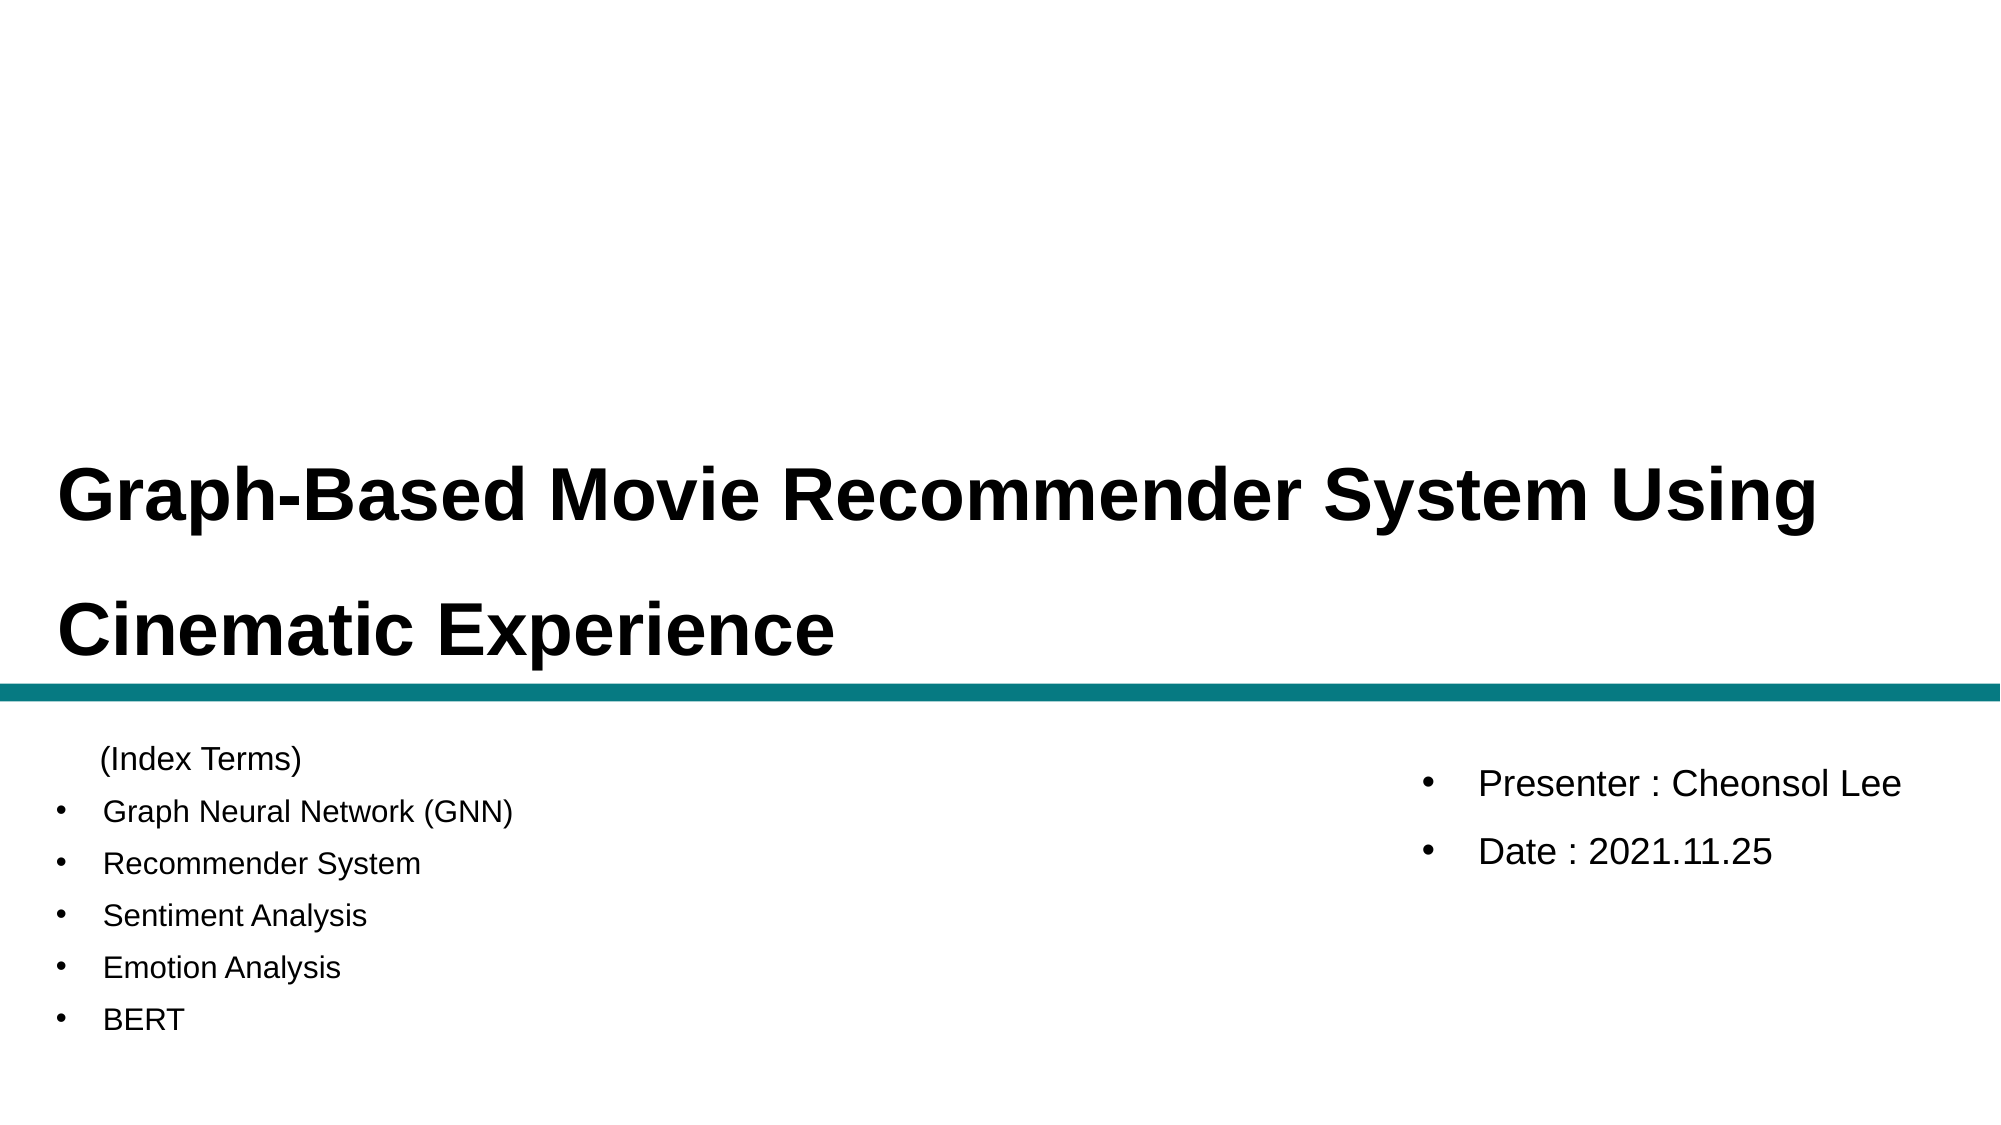

Graph-Based Movie Recommender System Using Cinematic Experience
     (Index Terms)
Graph Neural Network (GNN)
Recommender System
Sentiment Analysis
Emotion Analysis
BERT
Presenter : Cheonsol Lee
Date : 2021.11.25